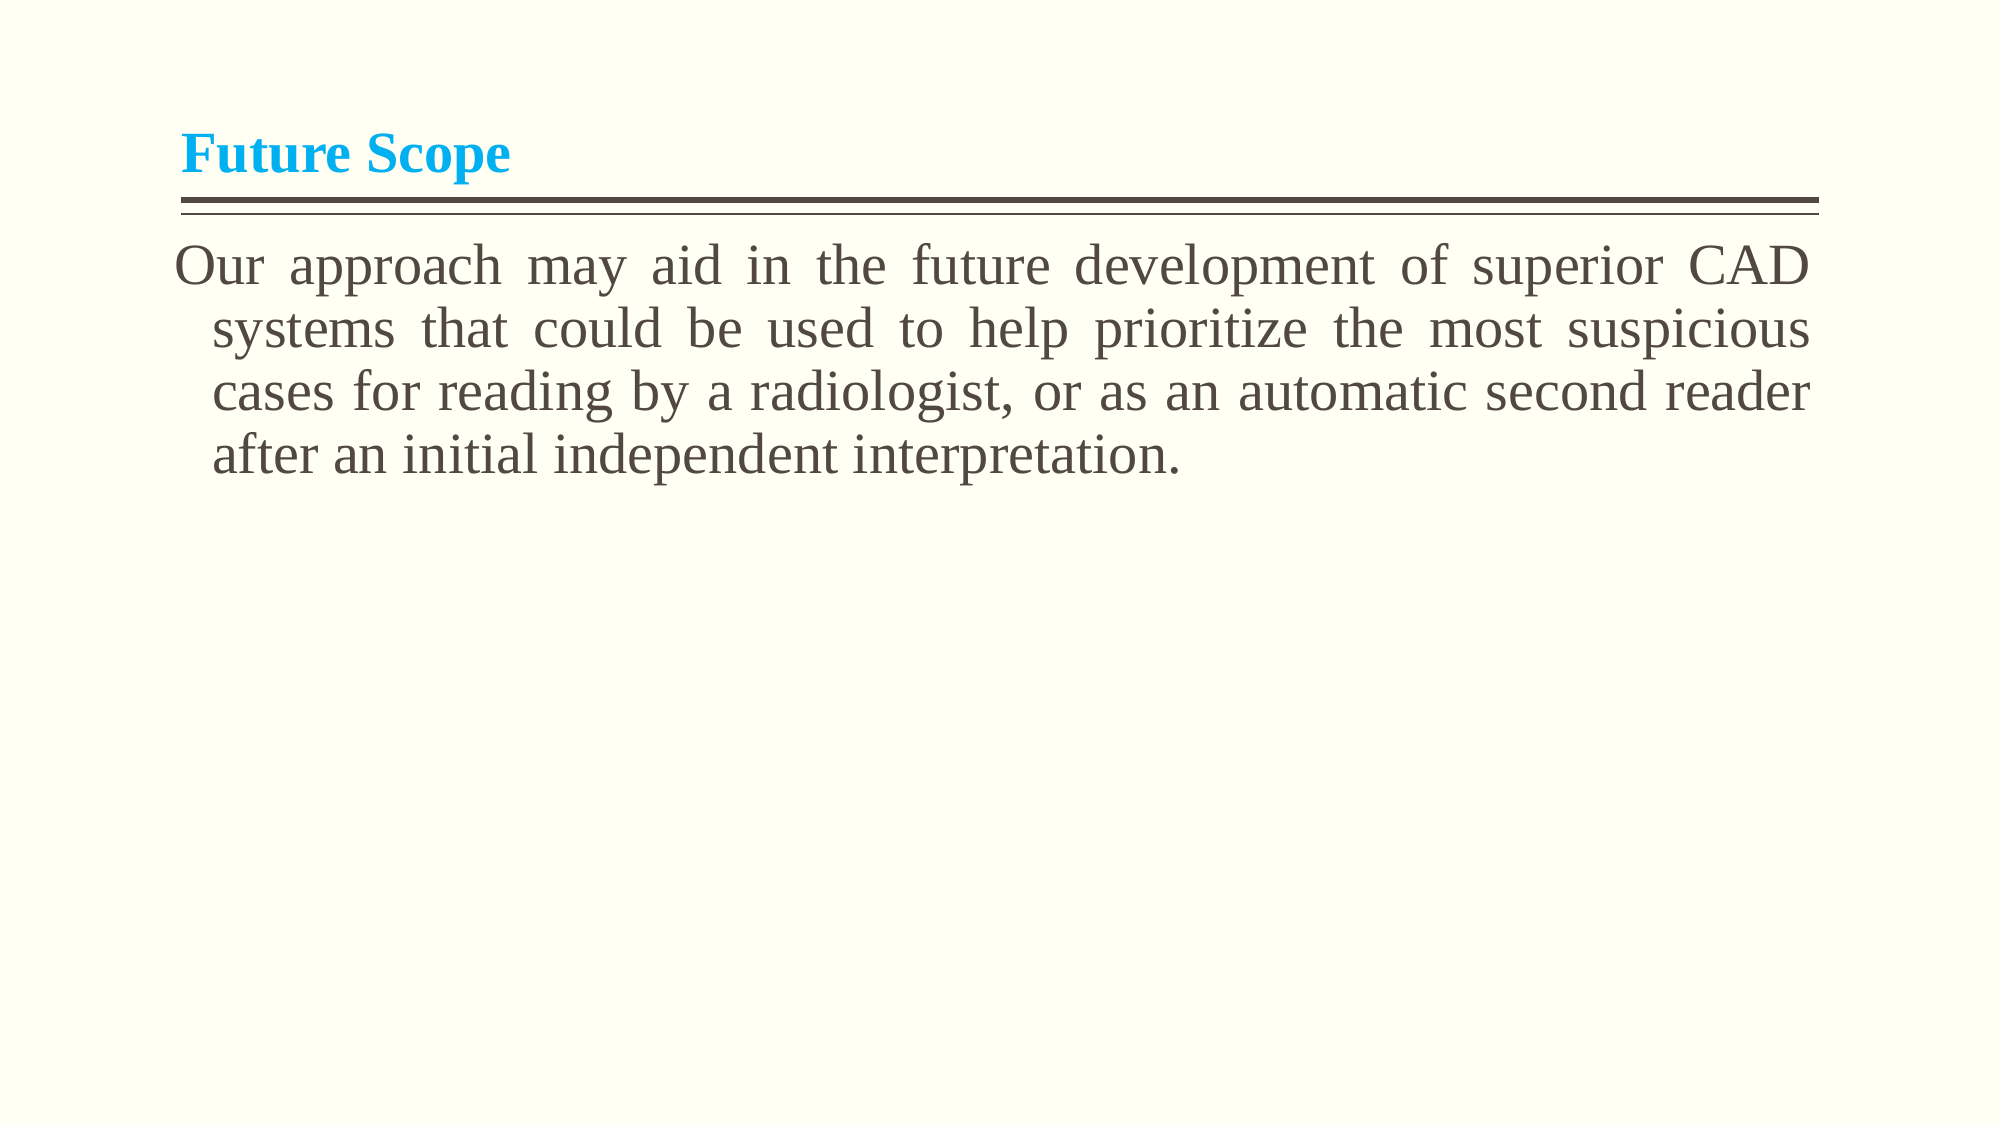

# Future Scope
Our approach may aid in the future development of superior CAD systems that could be used to help prioritize the most suspicious cases for reading by a radiologist, or as an automatic second reader after an initial independent interpretation.